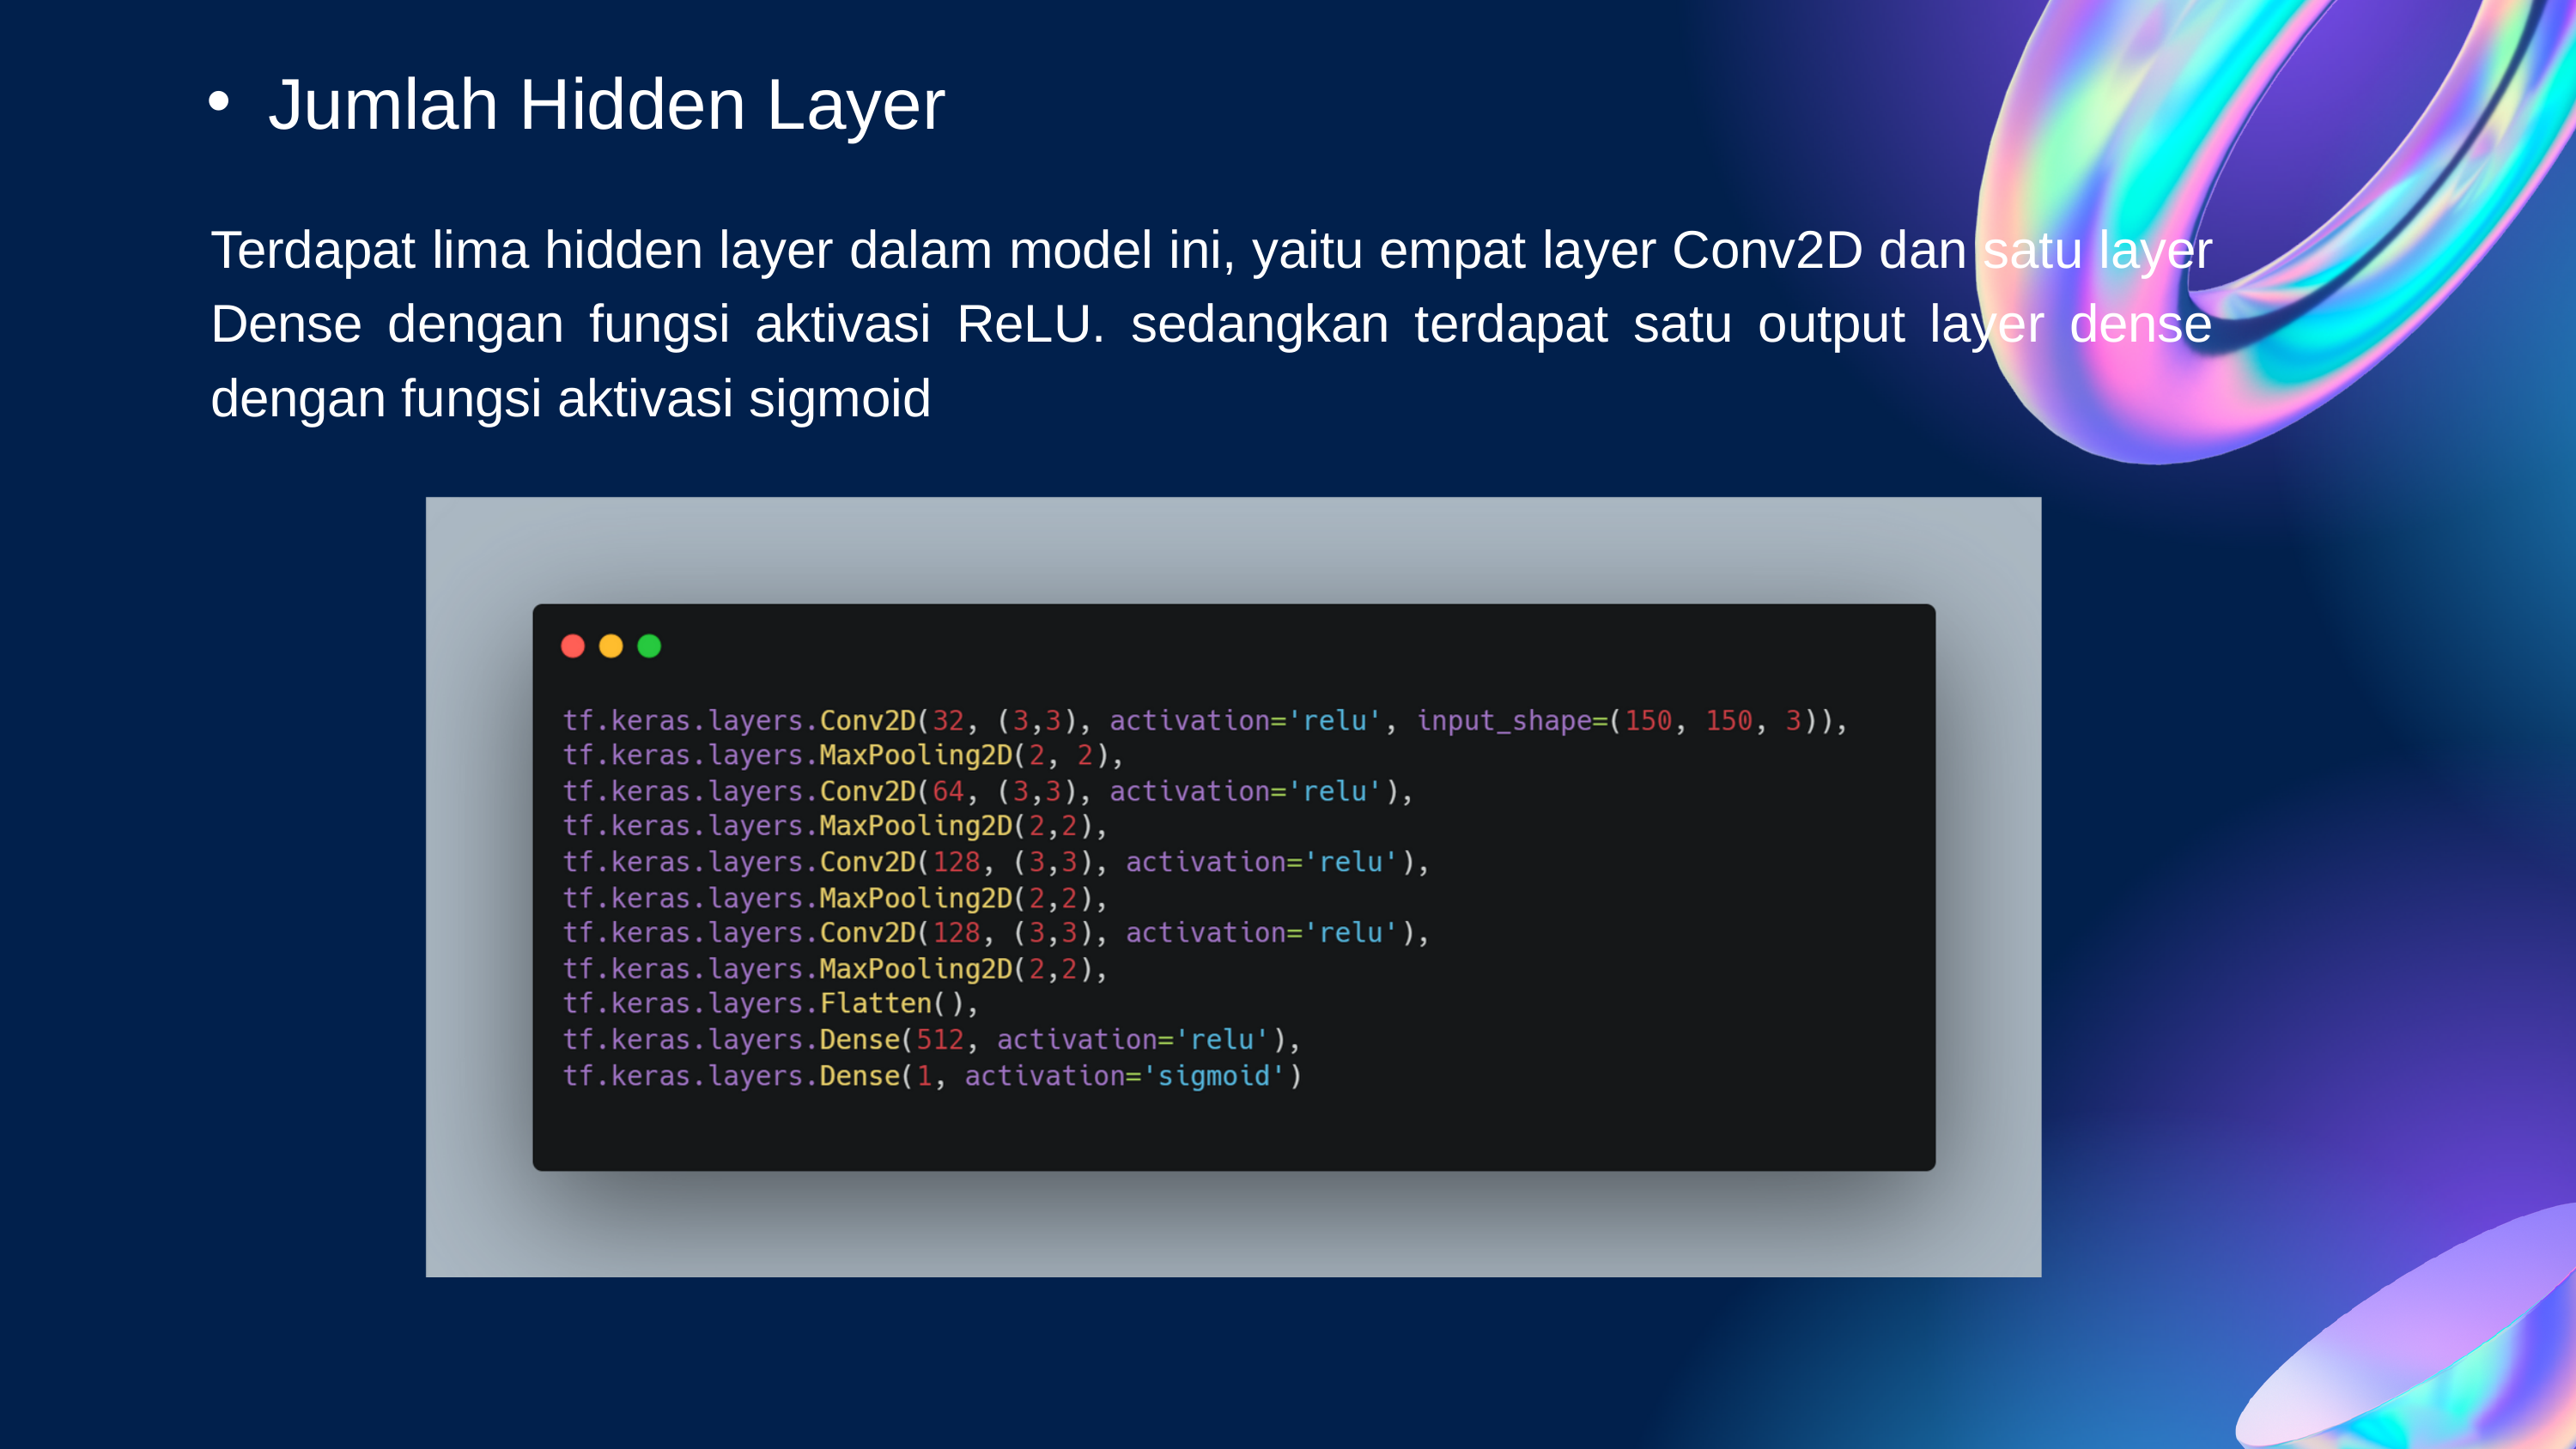

Jumlah Hidden Layer
Terdapat lima hidden layer dalam model ini, yaitu empat layer Conv2D dan satu layer Dense dengan fungsi aktivasi ReLU. sedangkan terdapat satu output layer dense dengan fungsi aktivasi sigmoid